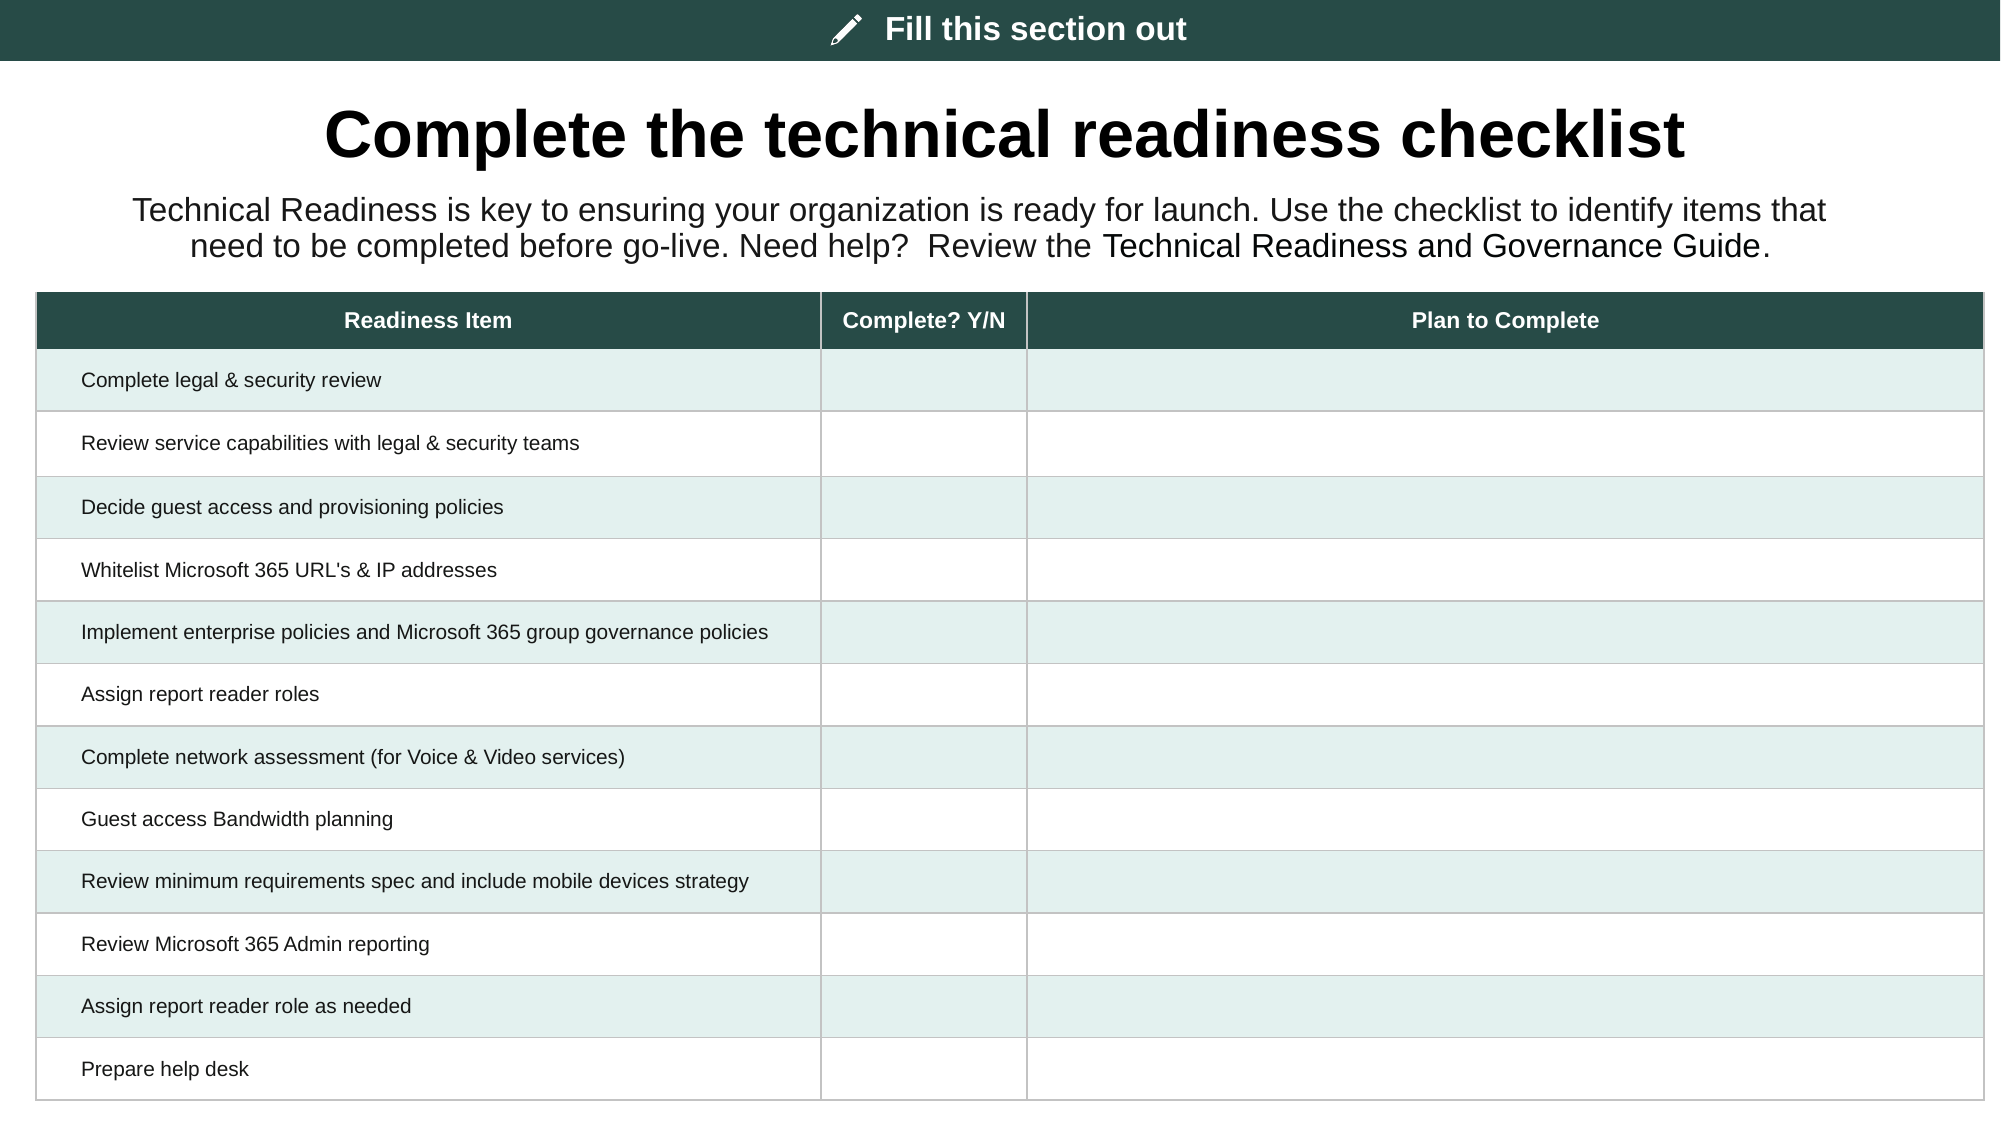

Complete the technical readiness checklist
Technical Readiness is key to ensuring your organization is ready for launch. Use the checklist to identify items that need to be completed before go-live. Need help?  Review the Technical Readiness and Governance Guide.
| Readiness Item | Complete? Y/N | Plan to Complete |
| --- | --- | --- |
| Complete legal & security review |  |  |
| Review service capabilities with legal & security teams |  |  |
| Decide guest access and provisioning policies |  |  |
| Whitelist Microsoft 365 URL's & IP addresses |  |  |
| Implement enterprise policies and Microsoft 365 group governance policies |  |  |
| Assign report reader roles |  |  |
| Complete network assessment (for Voice & Video services) |  |  |
| Guest access Bandwidth planning |  |  |
| Review minimum requirements spec and include mobile devices strategy |  |  |
| Review Microsoft 365 Admin reporting |  |  |
| Assign report reader role as needed |  |  |
| Prepare help desk |  |  |